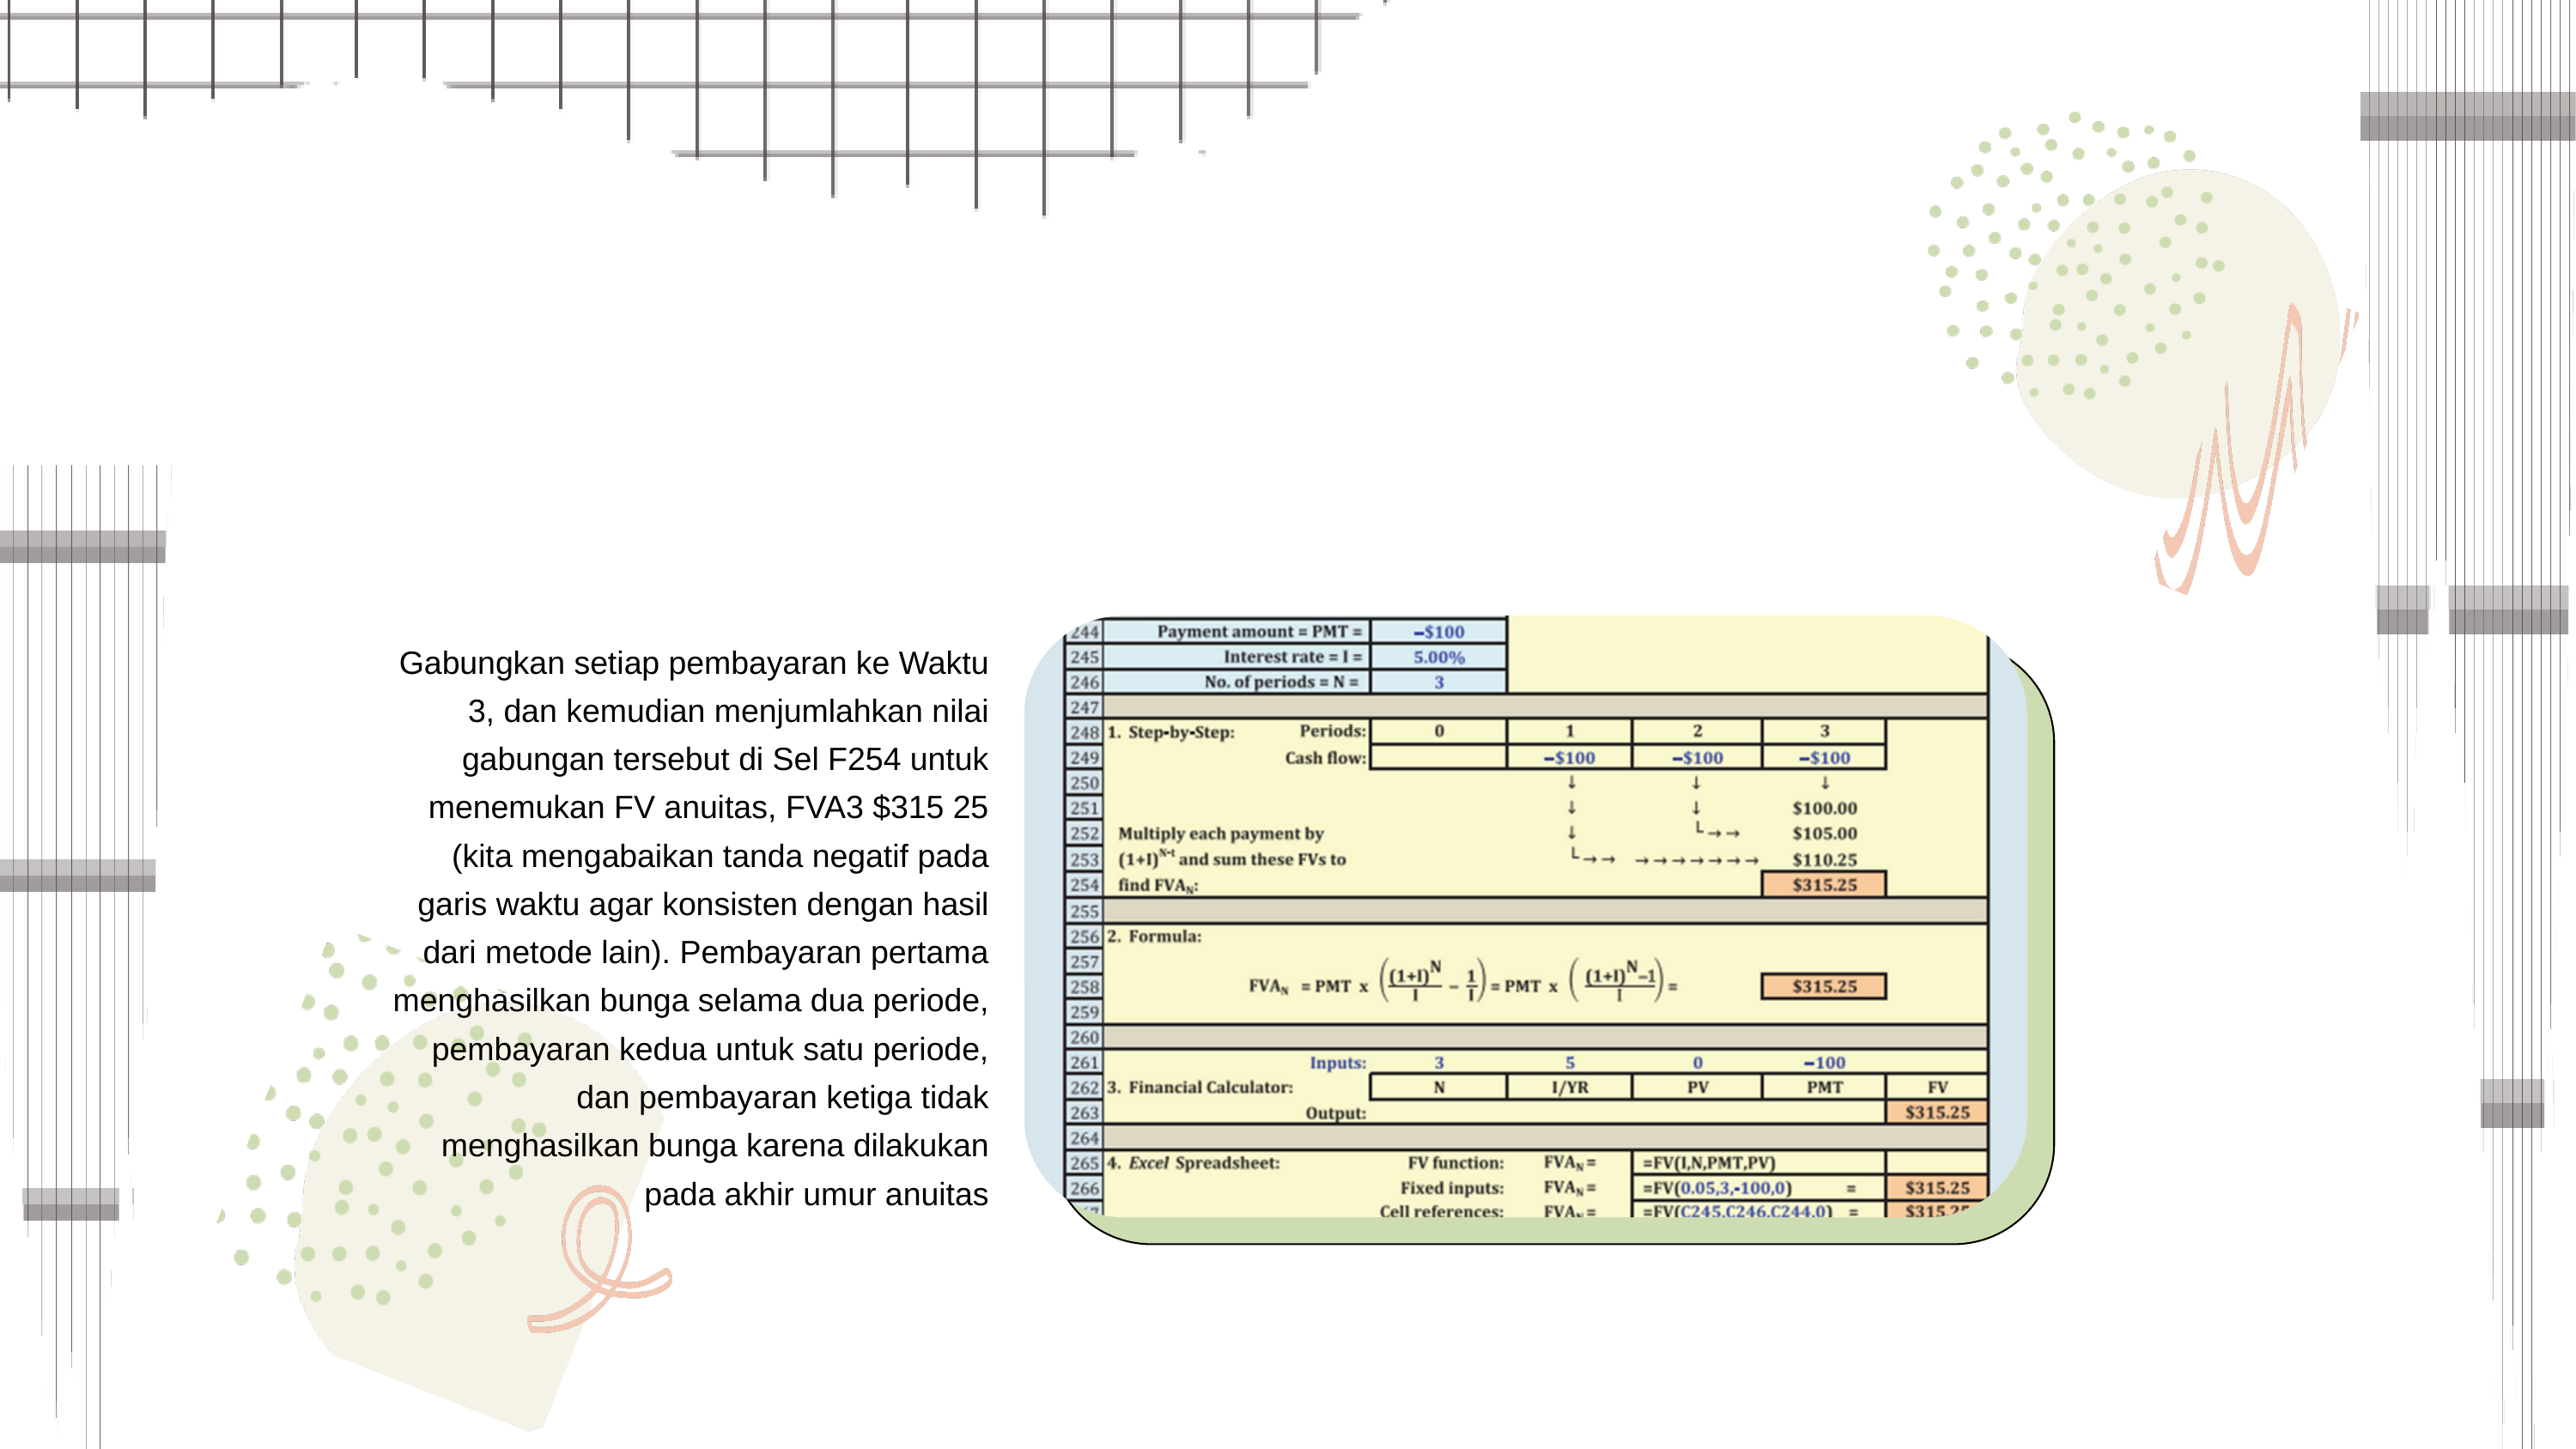

Gabungkan setiap pembayaran ke Waktu 3, dan kemudian menjumlahkan nilai gabungan tersebut di Sel F254 untuk menemukan FV anuitas, FVA3 $315 25 (kita mengabaikan tanda negatif pada garis waktu agar konsisten dengan hasil dari metode lain). Pembayaran pertama menghasilkan bunga selama dua periode, pembayaran kedua untuk satu periode, dan pembayaran ketiga tidak menghasilkan bunga karena dilakukan pada akhir umur anuitas